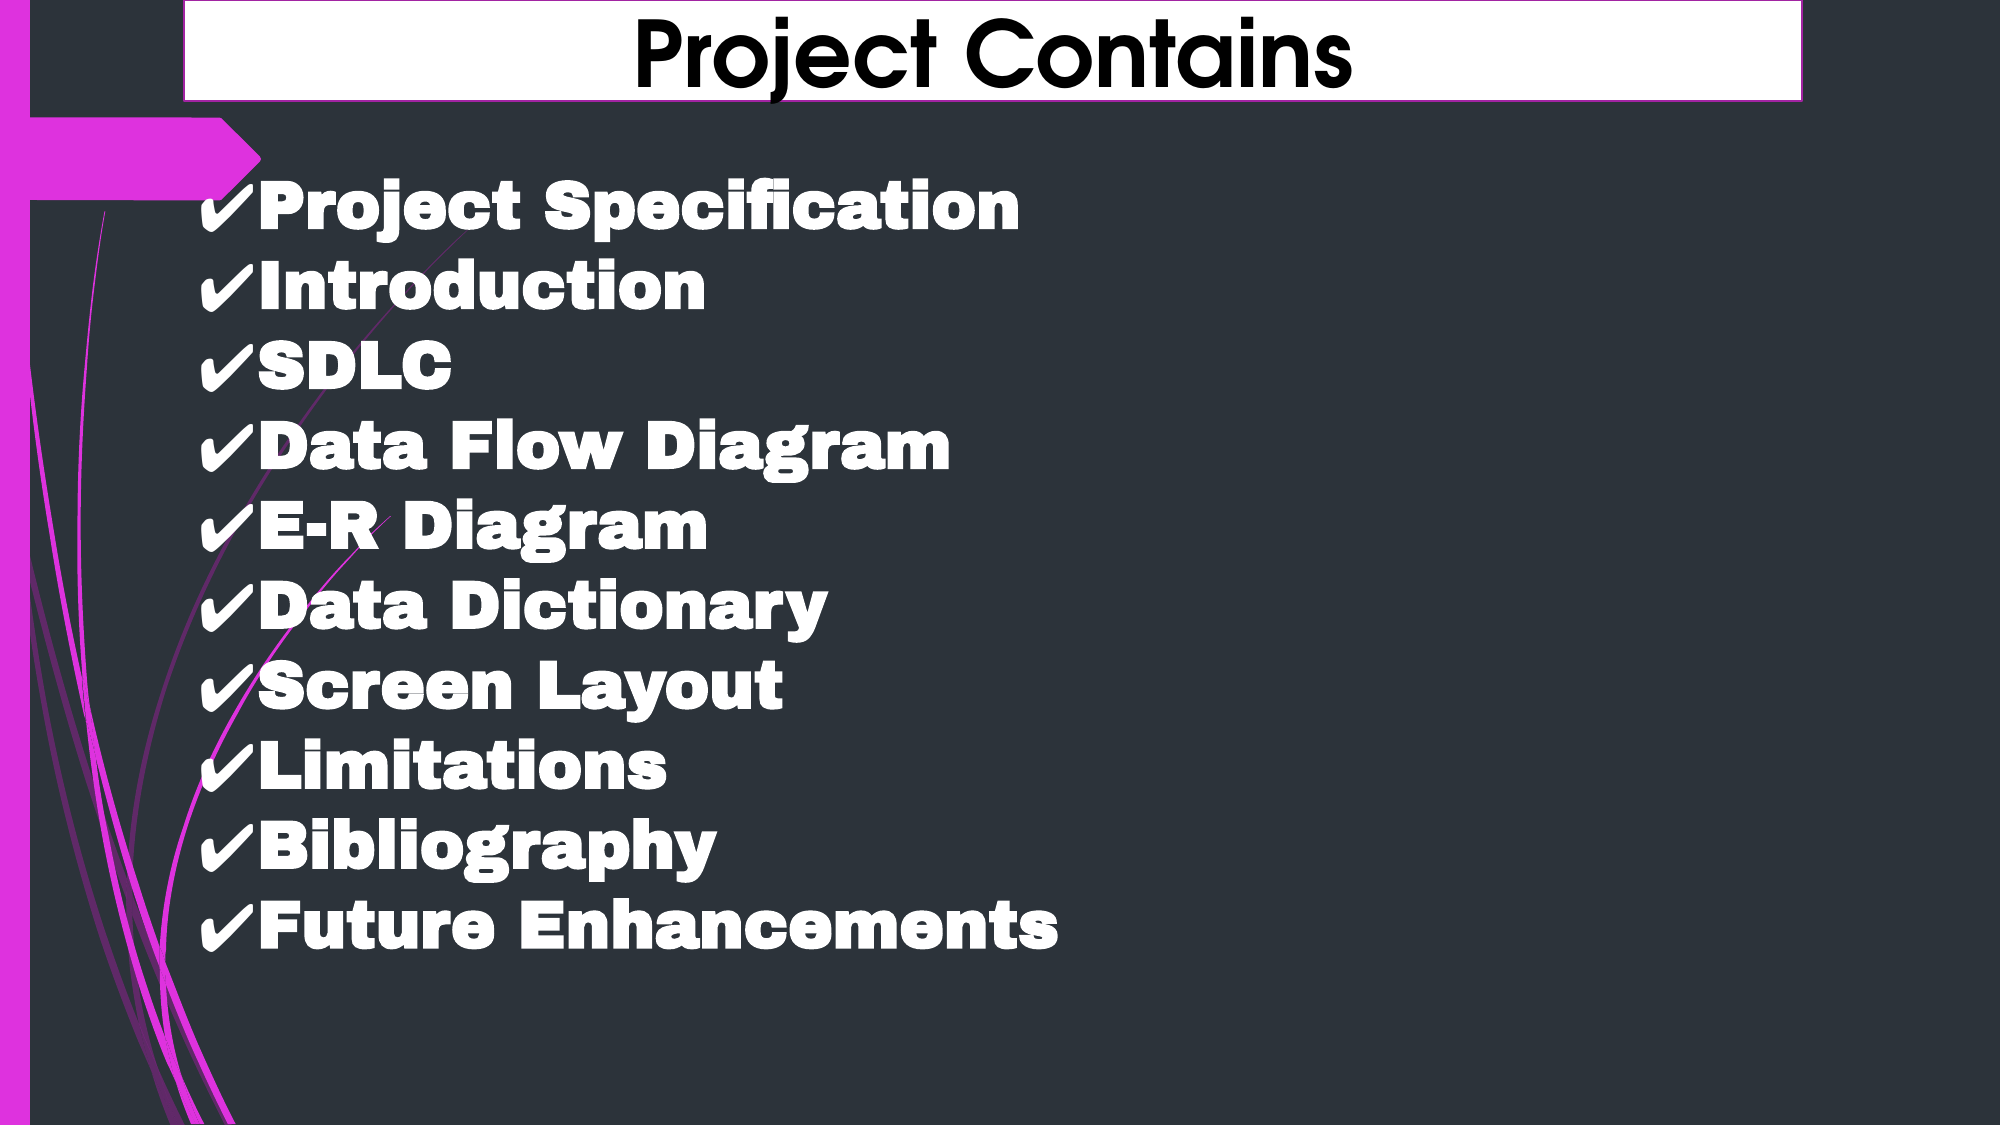

Project Contains
Project Specification
Introduction
SDLC
Data Flow Diagram
E-R Diagram
Data Dictionary
Screen Layout
Limitations
Bibliography
Future Enhancements